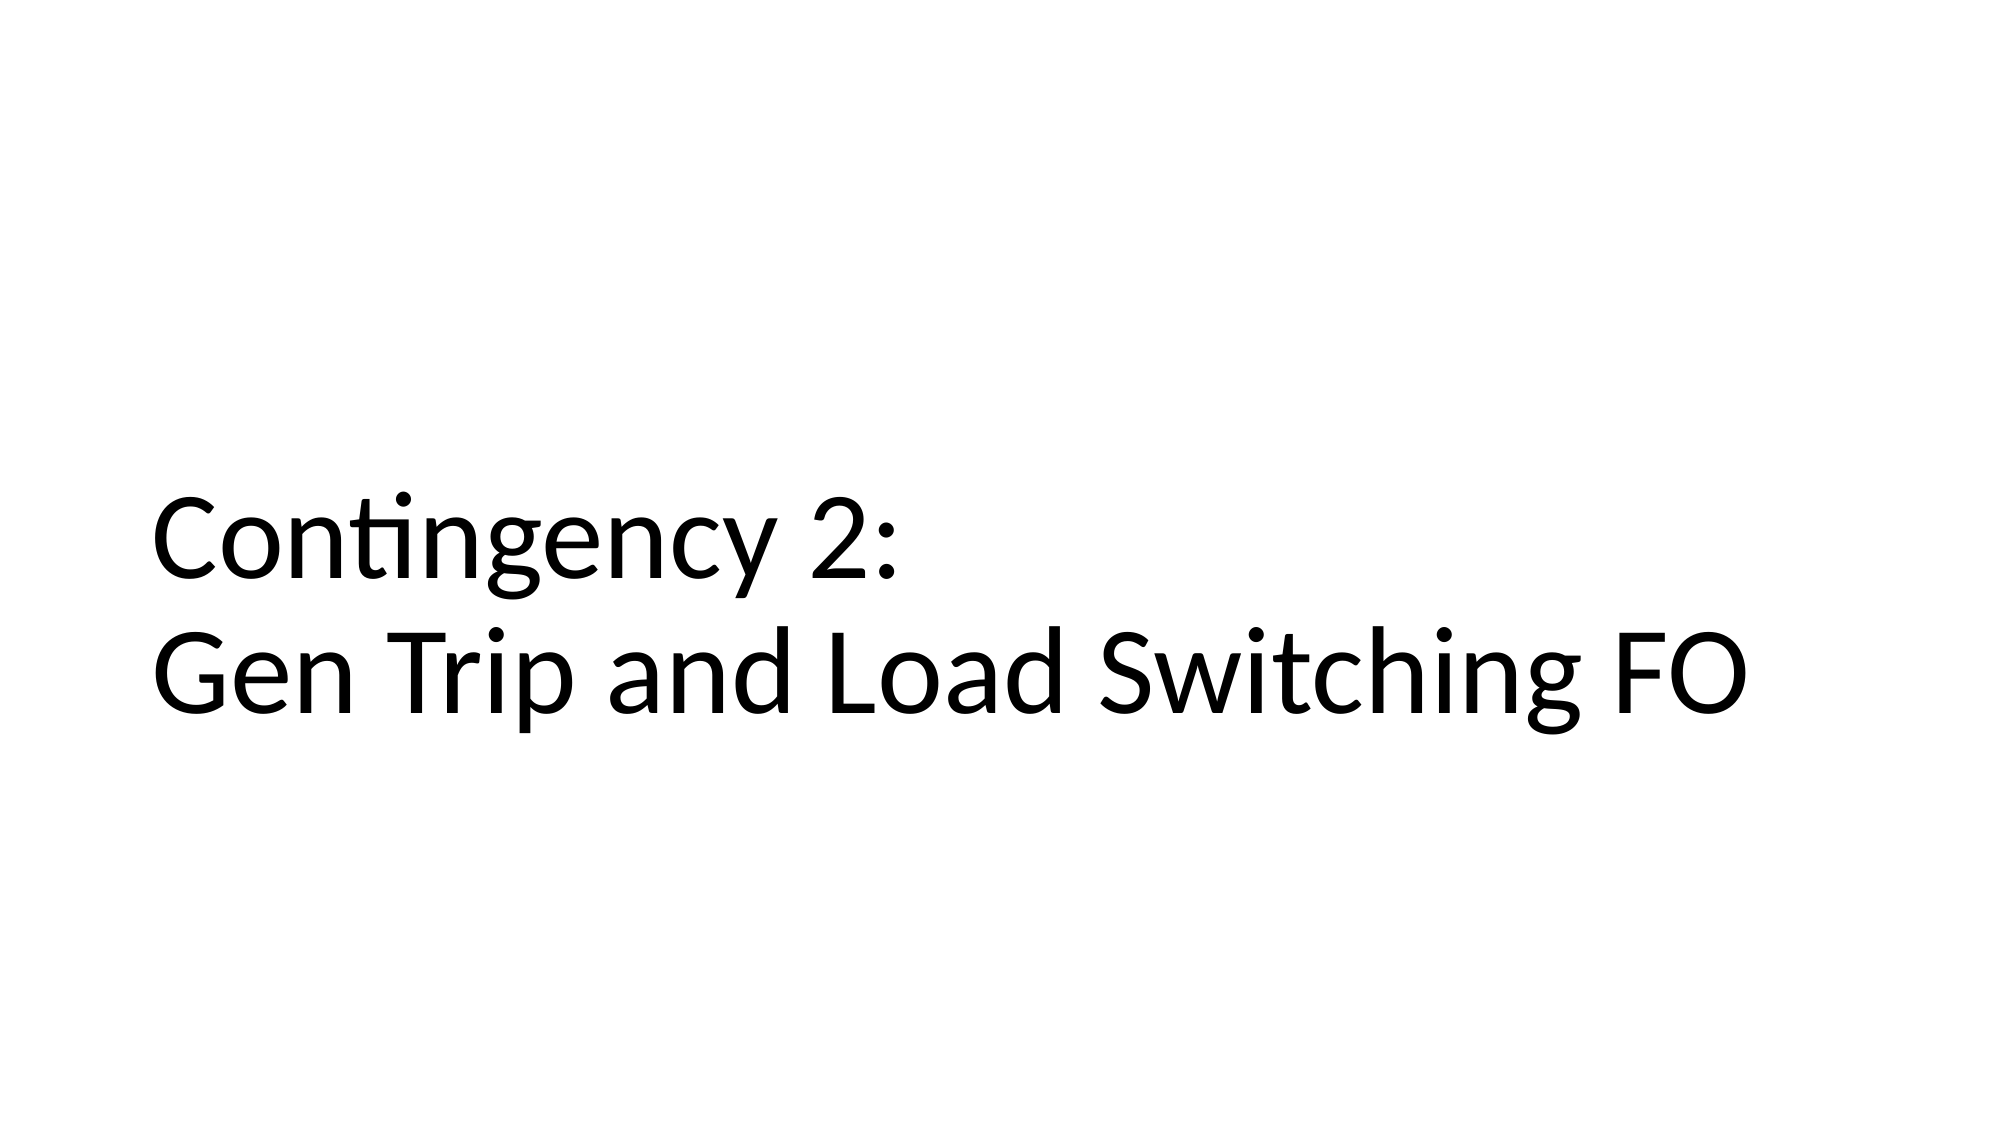

# Contingency 2: Gen Trip and Load Switching FO